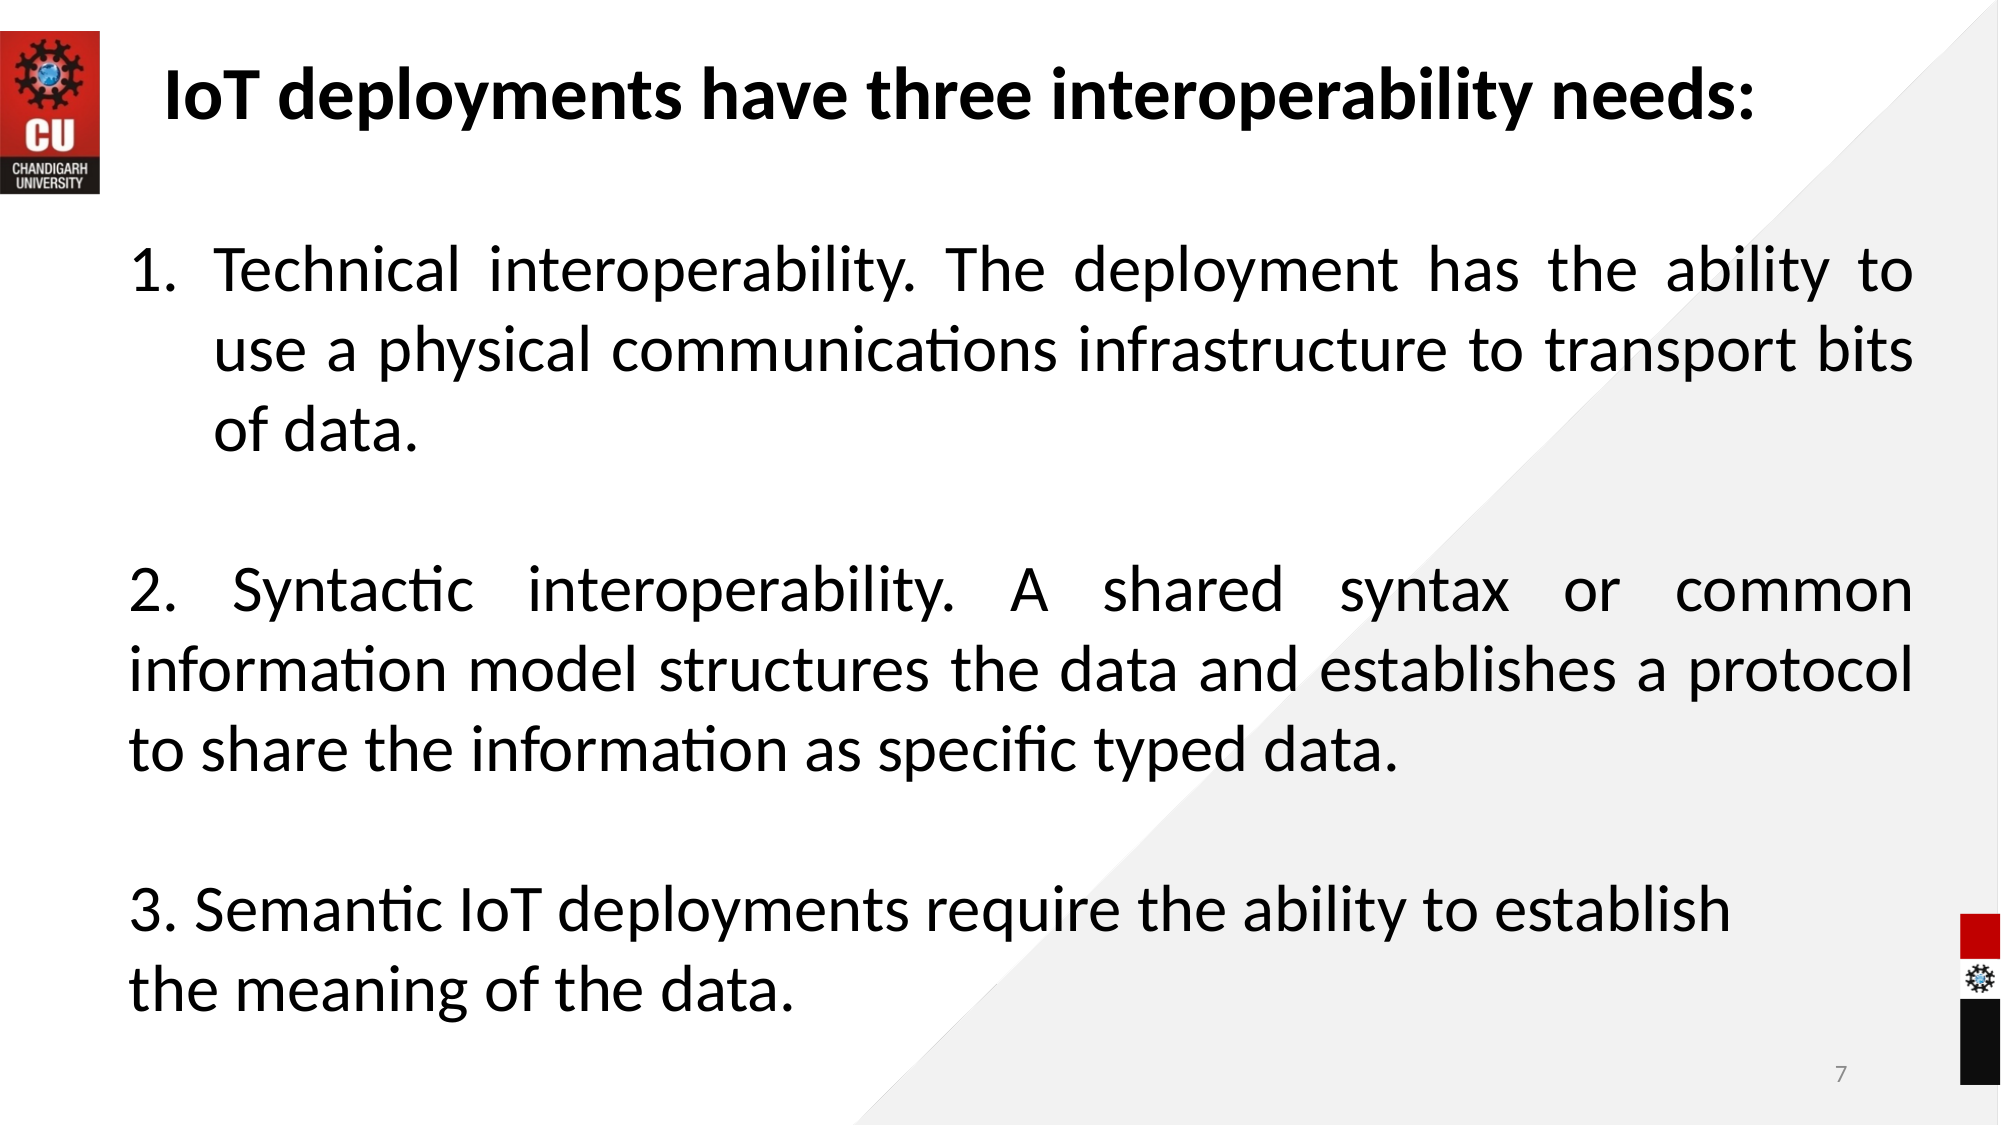

IoT deployments have three interoperability needs:

Technical interoperability. The deployment has the ability to use a physical communications infrastructure to transport bits of data.

2. Syntactic interoperability. A shared syntax or common information model structures the data and establishes a protocol to share the information as specific typed data.

3. Semantic IoT deployments require the ability to establish
the meaning of the data.
7